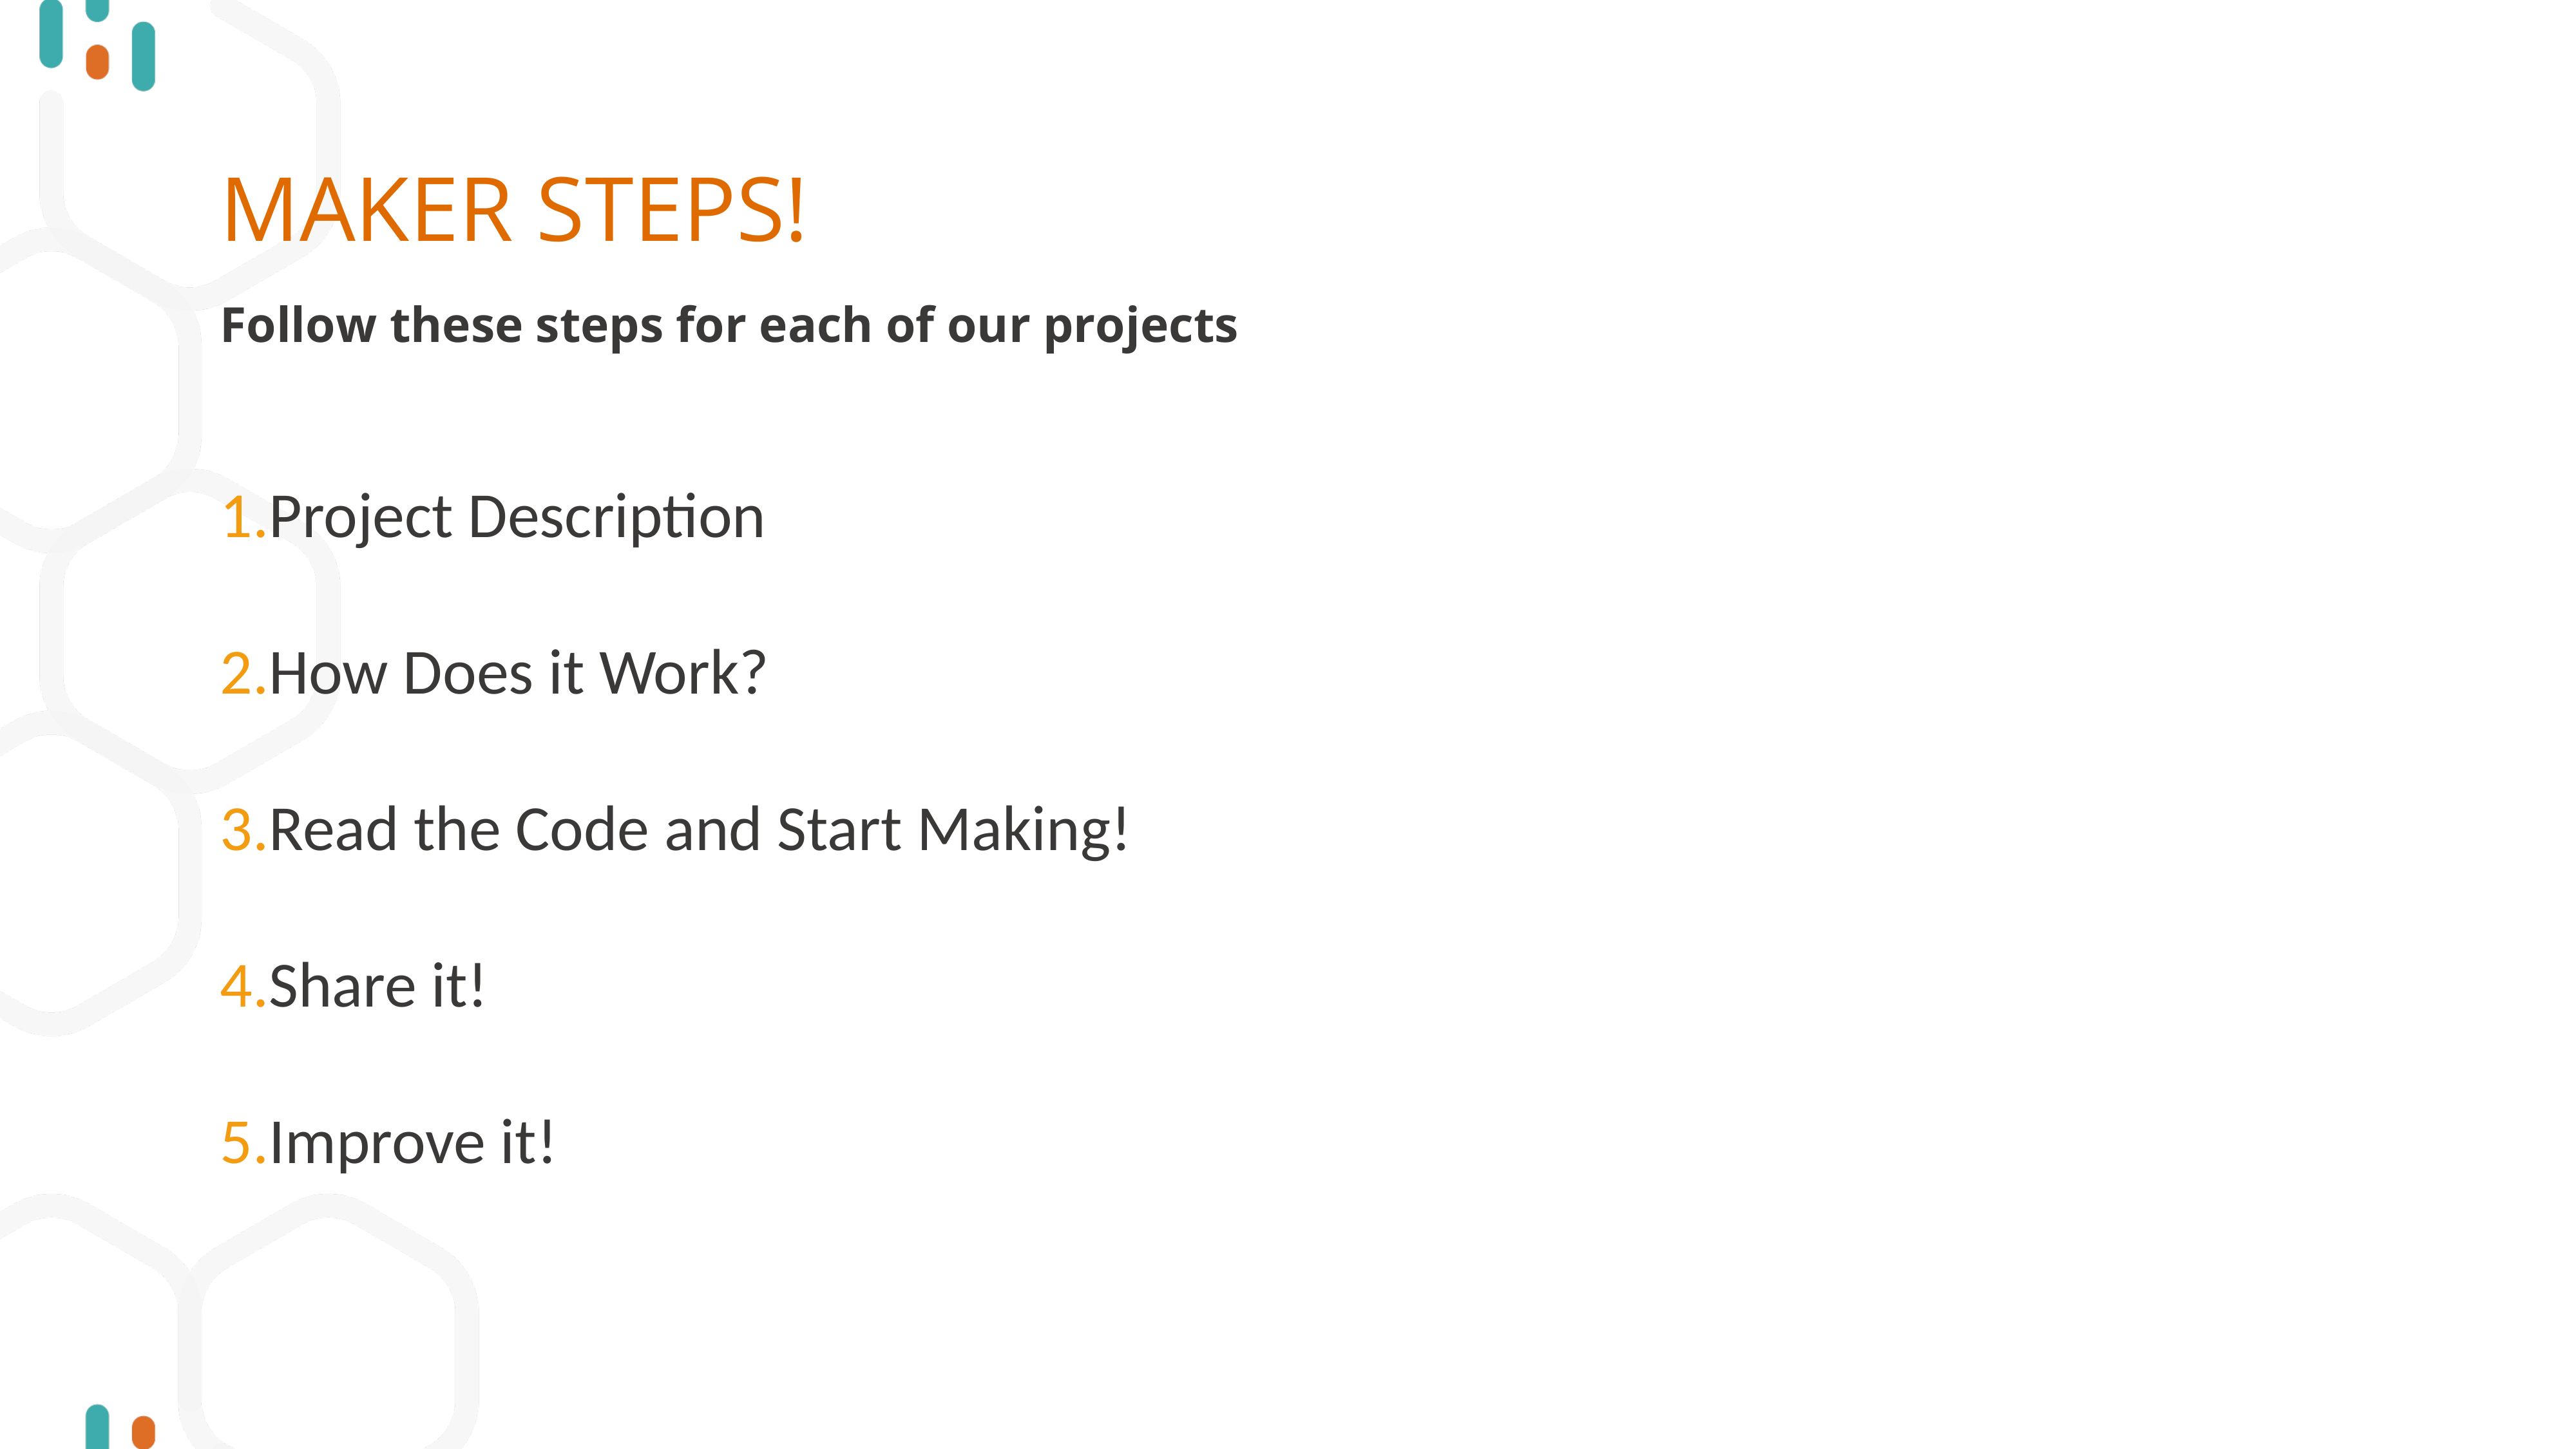

# MAKER STEPS!
Follow these steps for each of our projects
Project Description
How Does it Work?
Read the Code and Start Making!
Share it!
Improve it!